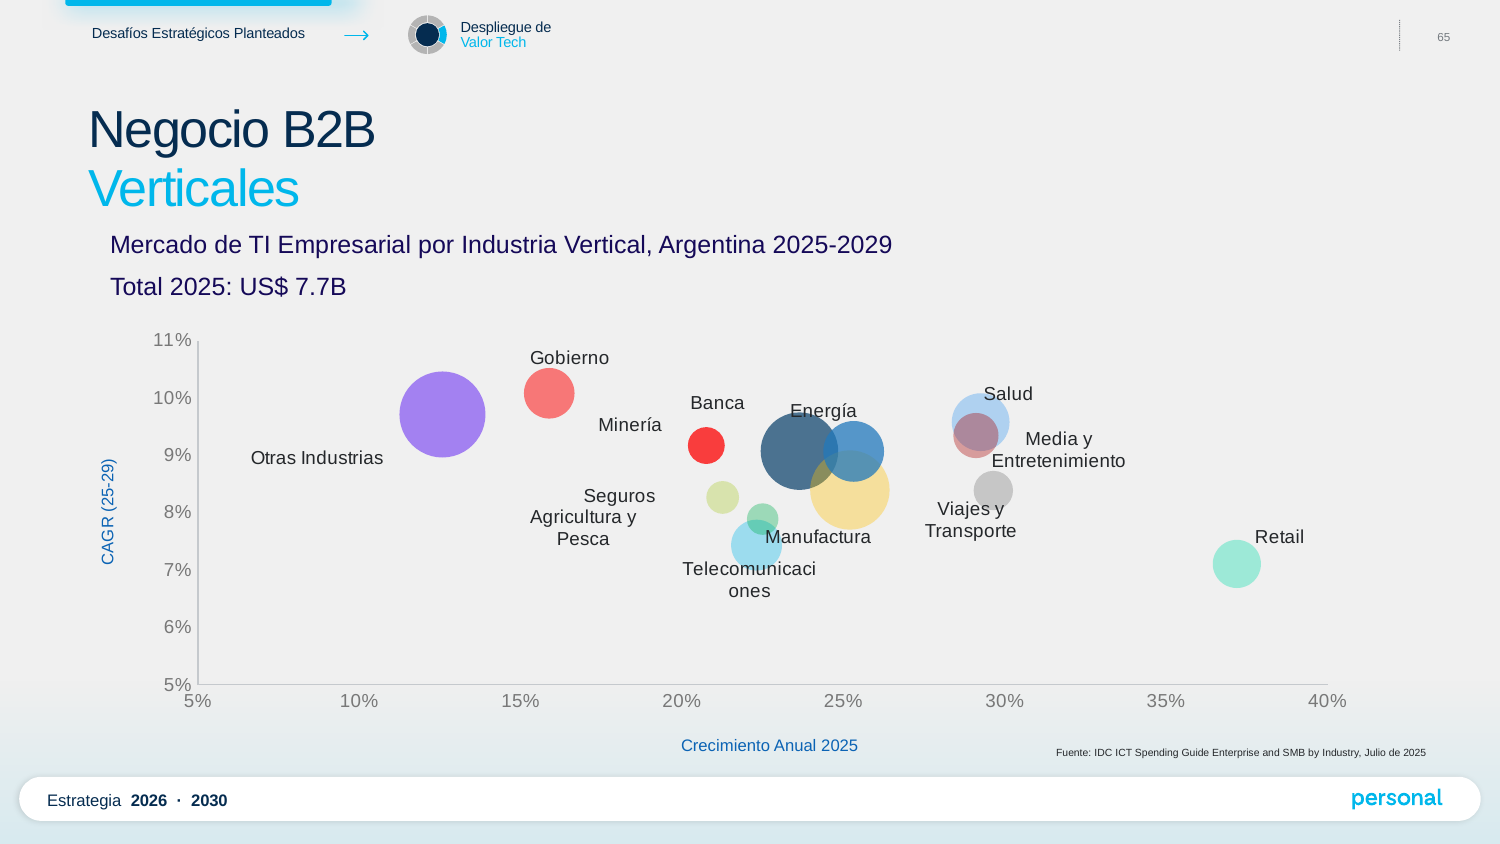

Negocio B2B
Verticales
Mercado de TI Empresarial por Industria Vertical, Argentina 2025-2029
Total 2025: US$ 7.7B

### Chart

| Category | CARG 5 formula |
|---|---|
CAGR (25-29)
Crecimiento Anual 2025
Fuente: IDC ICT Spending Guide Enterprise and SMB by Industry, Julio de 2025